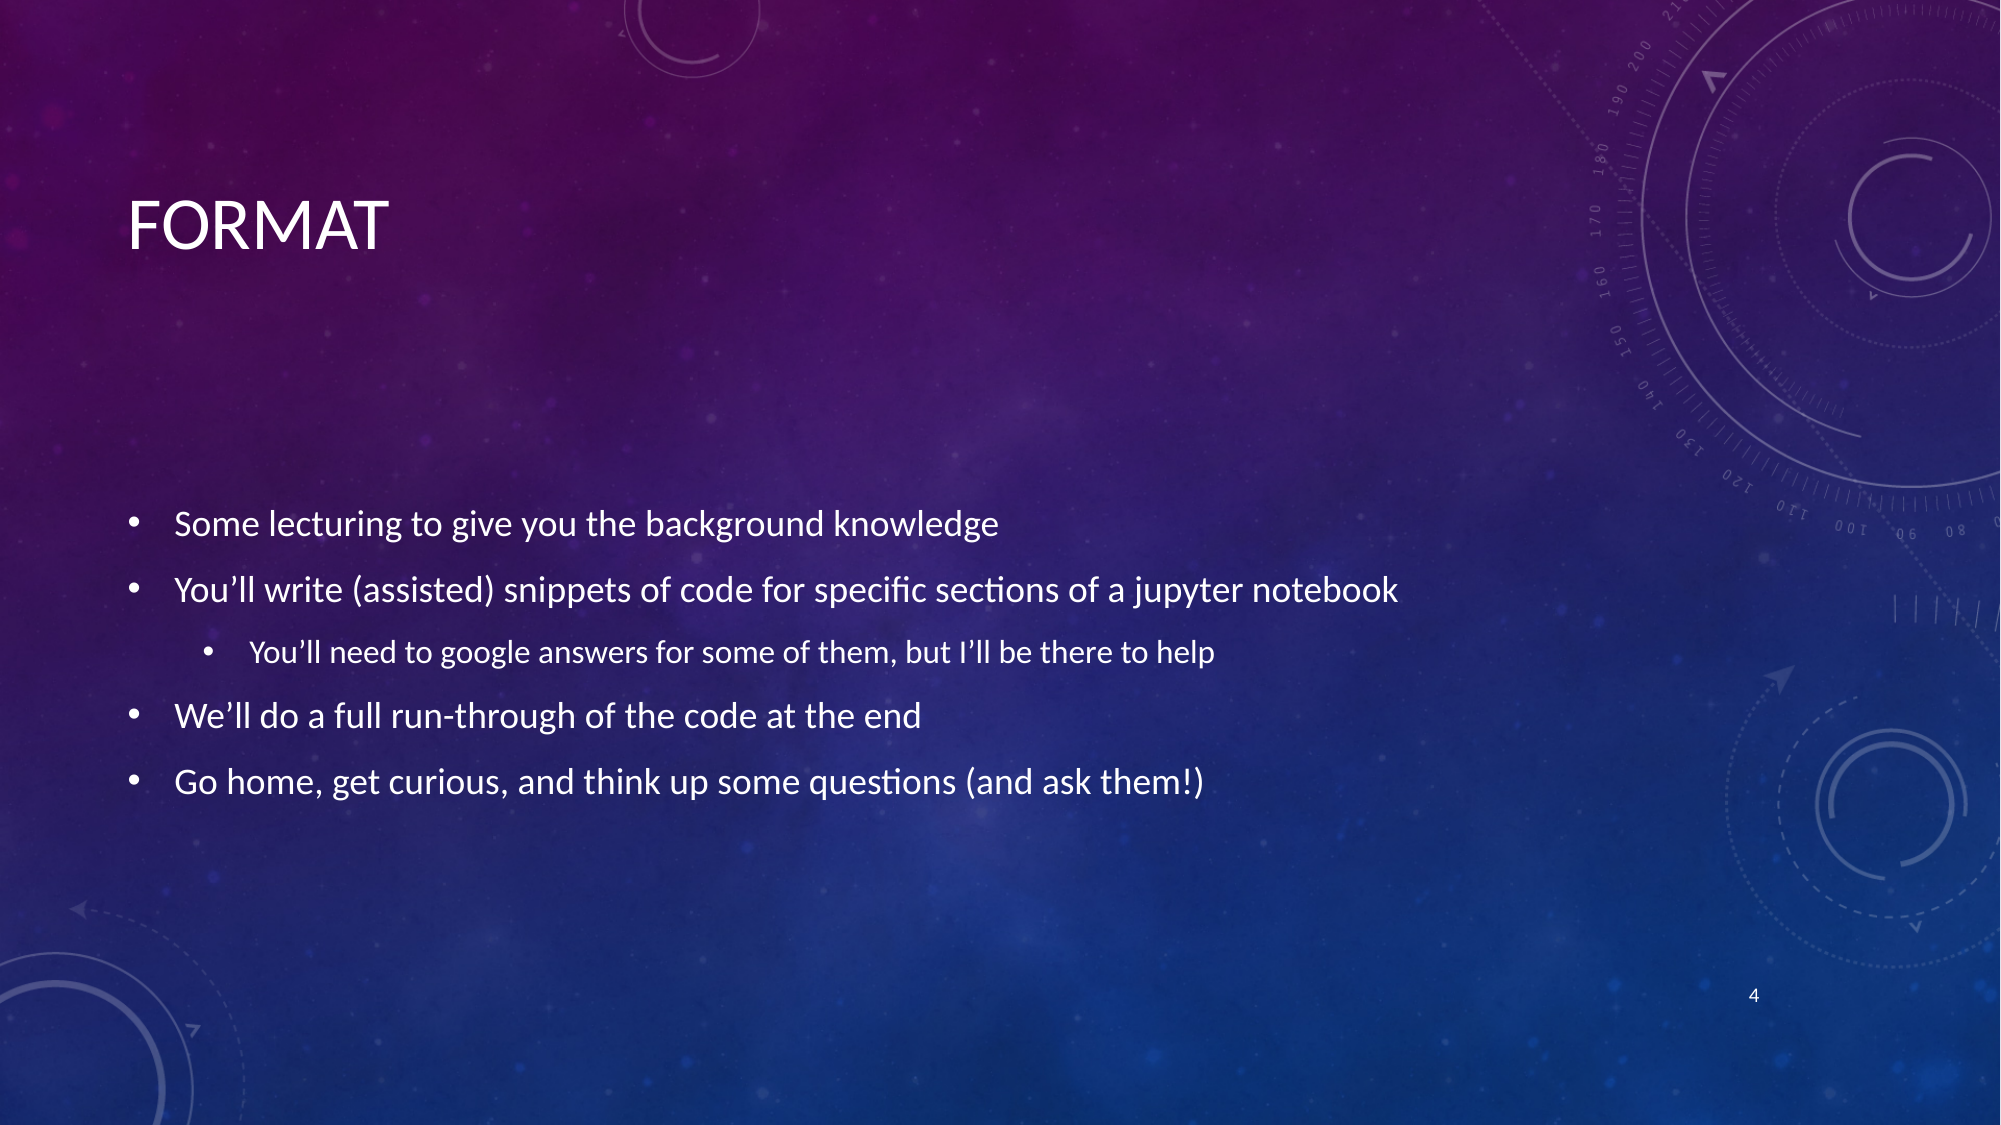

# Format
Some lecturing to give you the background knowledge
You’ll write (assisted) snippets of code for specific sections of a jupyter notebook
You’ll need to google answers for some of them, but I’ll be there to help
We’ll do a full run-through of the code at the end
Go home, get curious, and think up some questions (and ask them!)
4